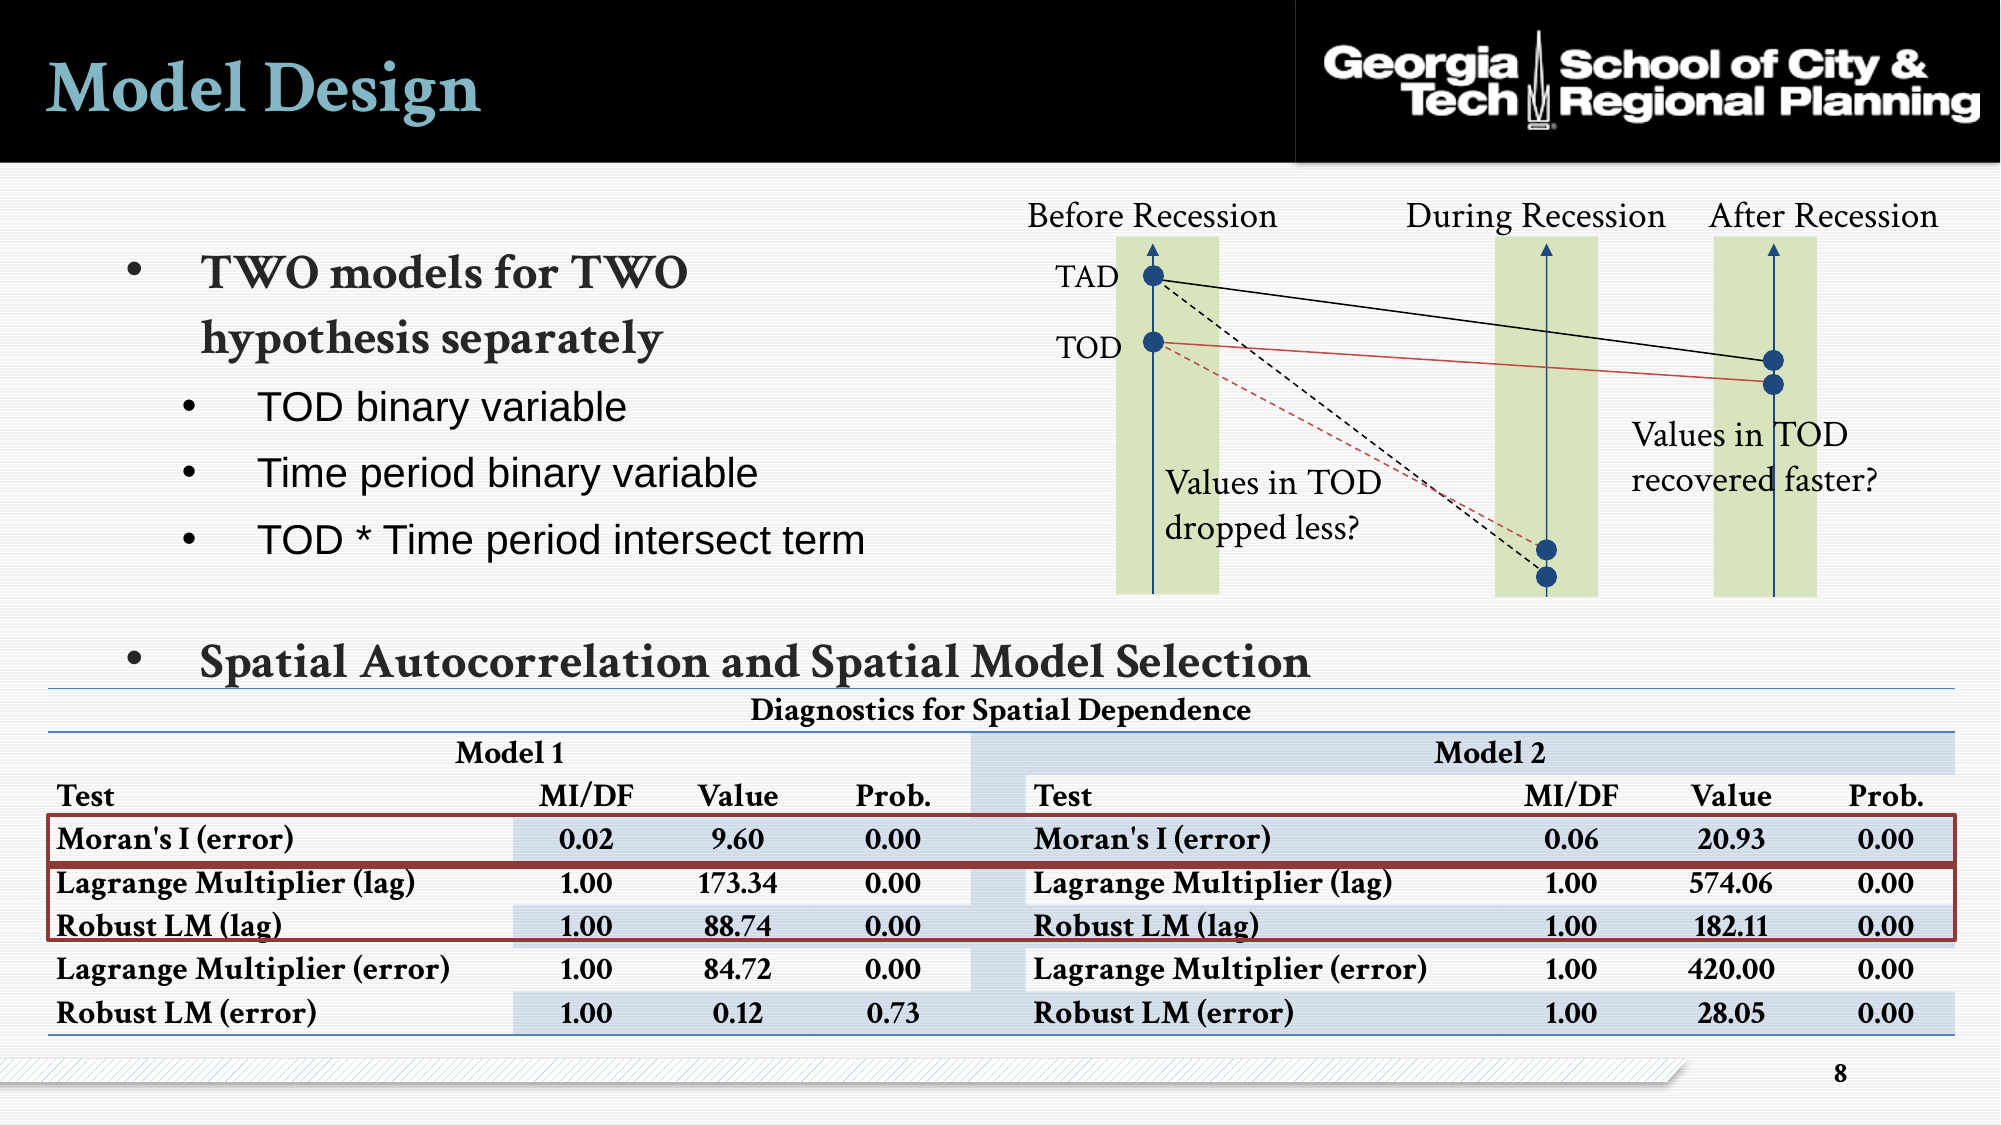

# Model Design
Before Recession
During Recession
After Recession
TWO models for TWO hypothesis separately
TOD binary variable
Time period binary variable
TOD * Time period intersect term

TAD

TOD

Values in TOD recovered faster?
Values in TOD dropped less?
Spatial Autocorrelation and Spatial Model Selection

| Diagnostics for Spatial Dependence |  |  |  |  |  |  |  |  |
| --- | --- | --- | --- | --- | --- | --- | --- | --- |
| Model 1 |  |  |  |  | Model 2 |  |  |  |
| Test | MI/DF | Value | Prob. |  | Test | MI/DF | Value | Prob. |
| Moran's I (error) | 0.02 | 9.60 | 0.00 |  | Moran's I (error) | 0.06 | 20.93 | 0.00 |
| Lagrange Multiplier (lag) | 1.00 | 173.34 | 0.00 |  | Lagrange Multiplier (lag) | 1.00 | 574.06 | 0.00 |
| Robust LM (lag) | 1.00 | 88.74 | 0.00 |  | Robust LM (lag) | 1.00 | 182.11 | 0.00 |
| Lagrange Multiplier (error) | 1.00 | 84.72 | 0.00 |  | Lagrange Multiplier (error) | 1.00 | 420.00 | 0.00 |
| Robust LM (error) | 1.00 | 0.12 | 0.73 |  | Robust LM (error) | 1.00 | 28.05 | 0.00 |

8